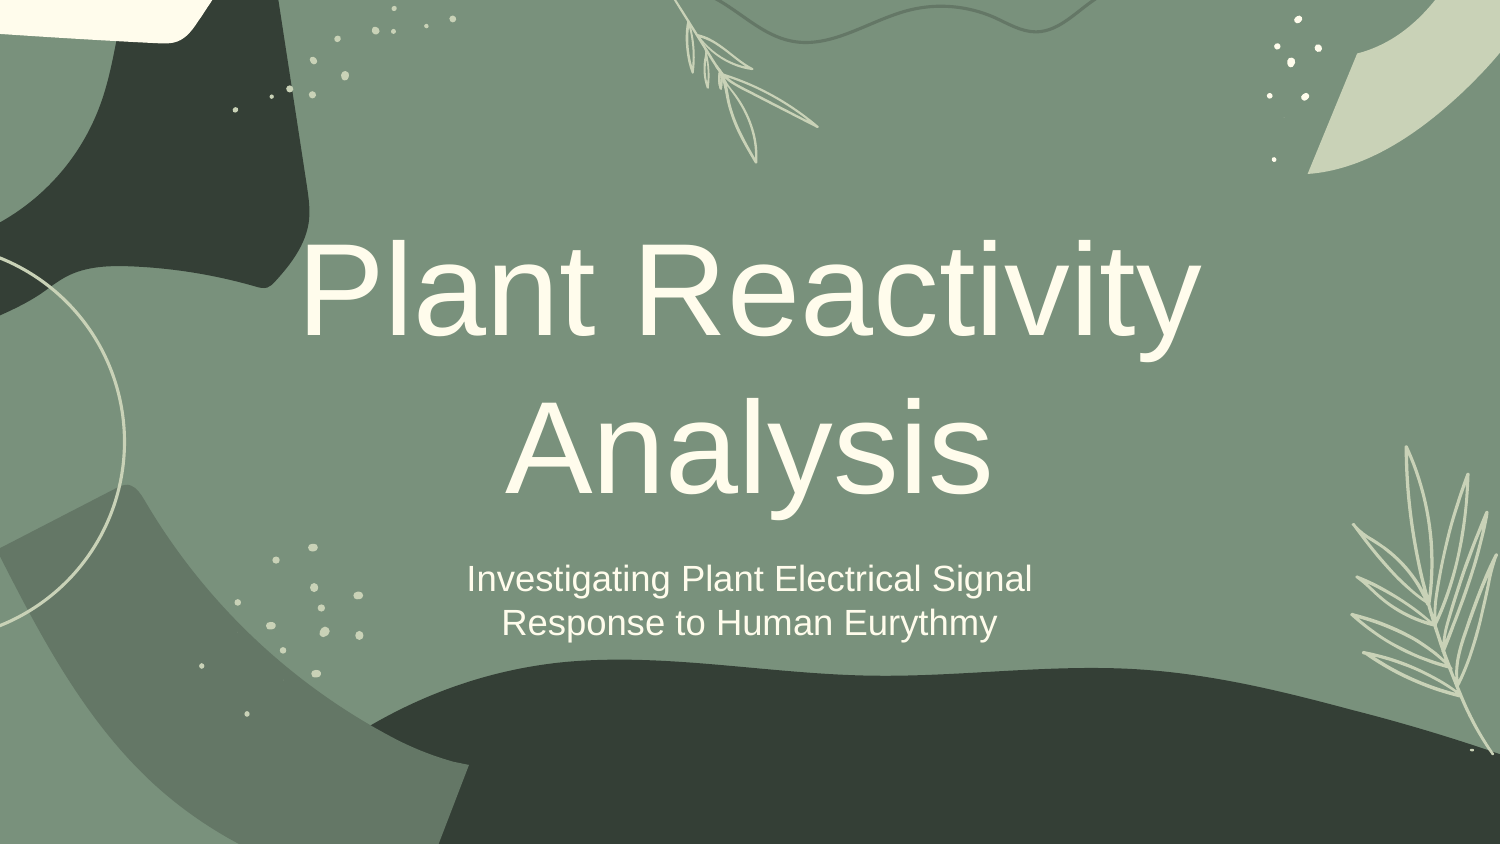

# Plant Reactivity Analysis
Investigating Plant Electrical Signal Response to Human Eurythmy